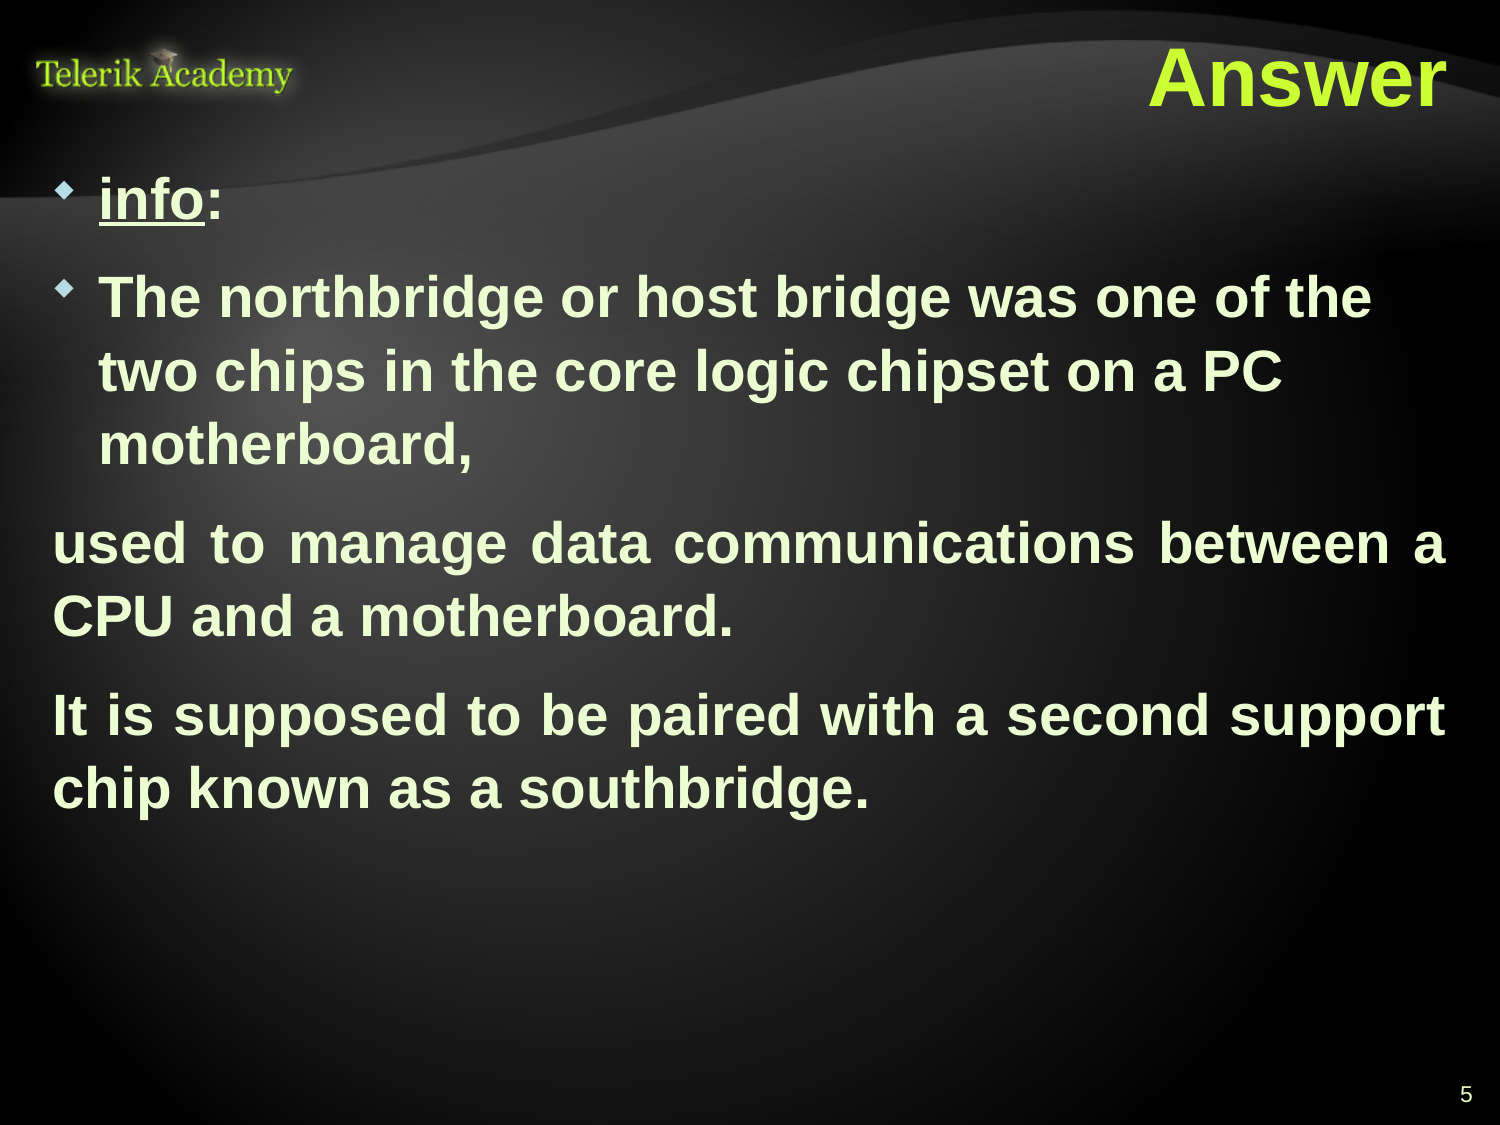

# Answer
info:
The northbridge or host bridge was one of the two chips in the core logic chipset on a PC motherboard,
used to manage data communications between a CPU and a motherboard.
It is supposed to be paired with a second support chip known as a southbridge.
5